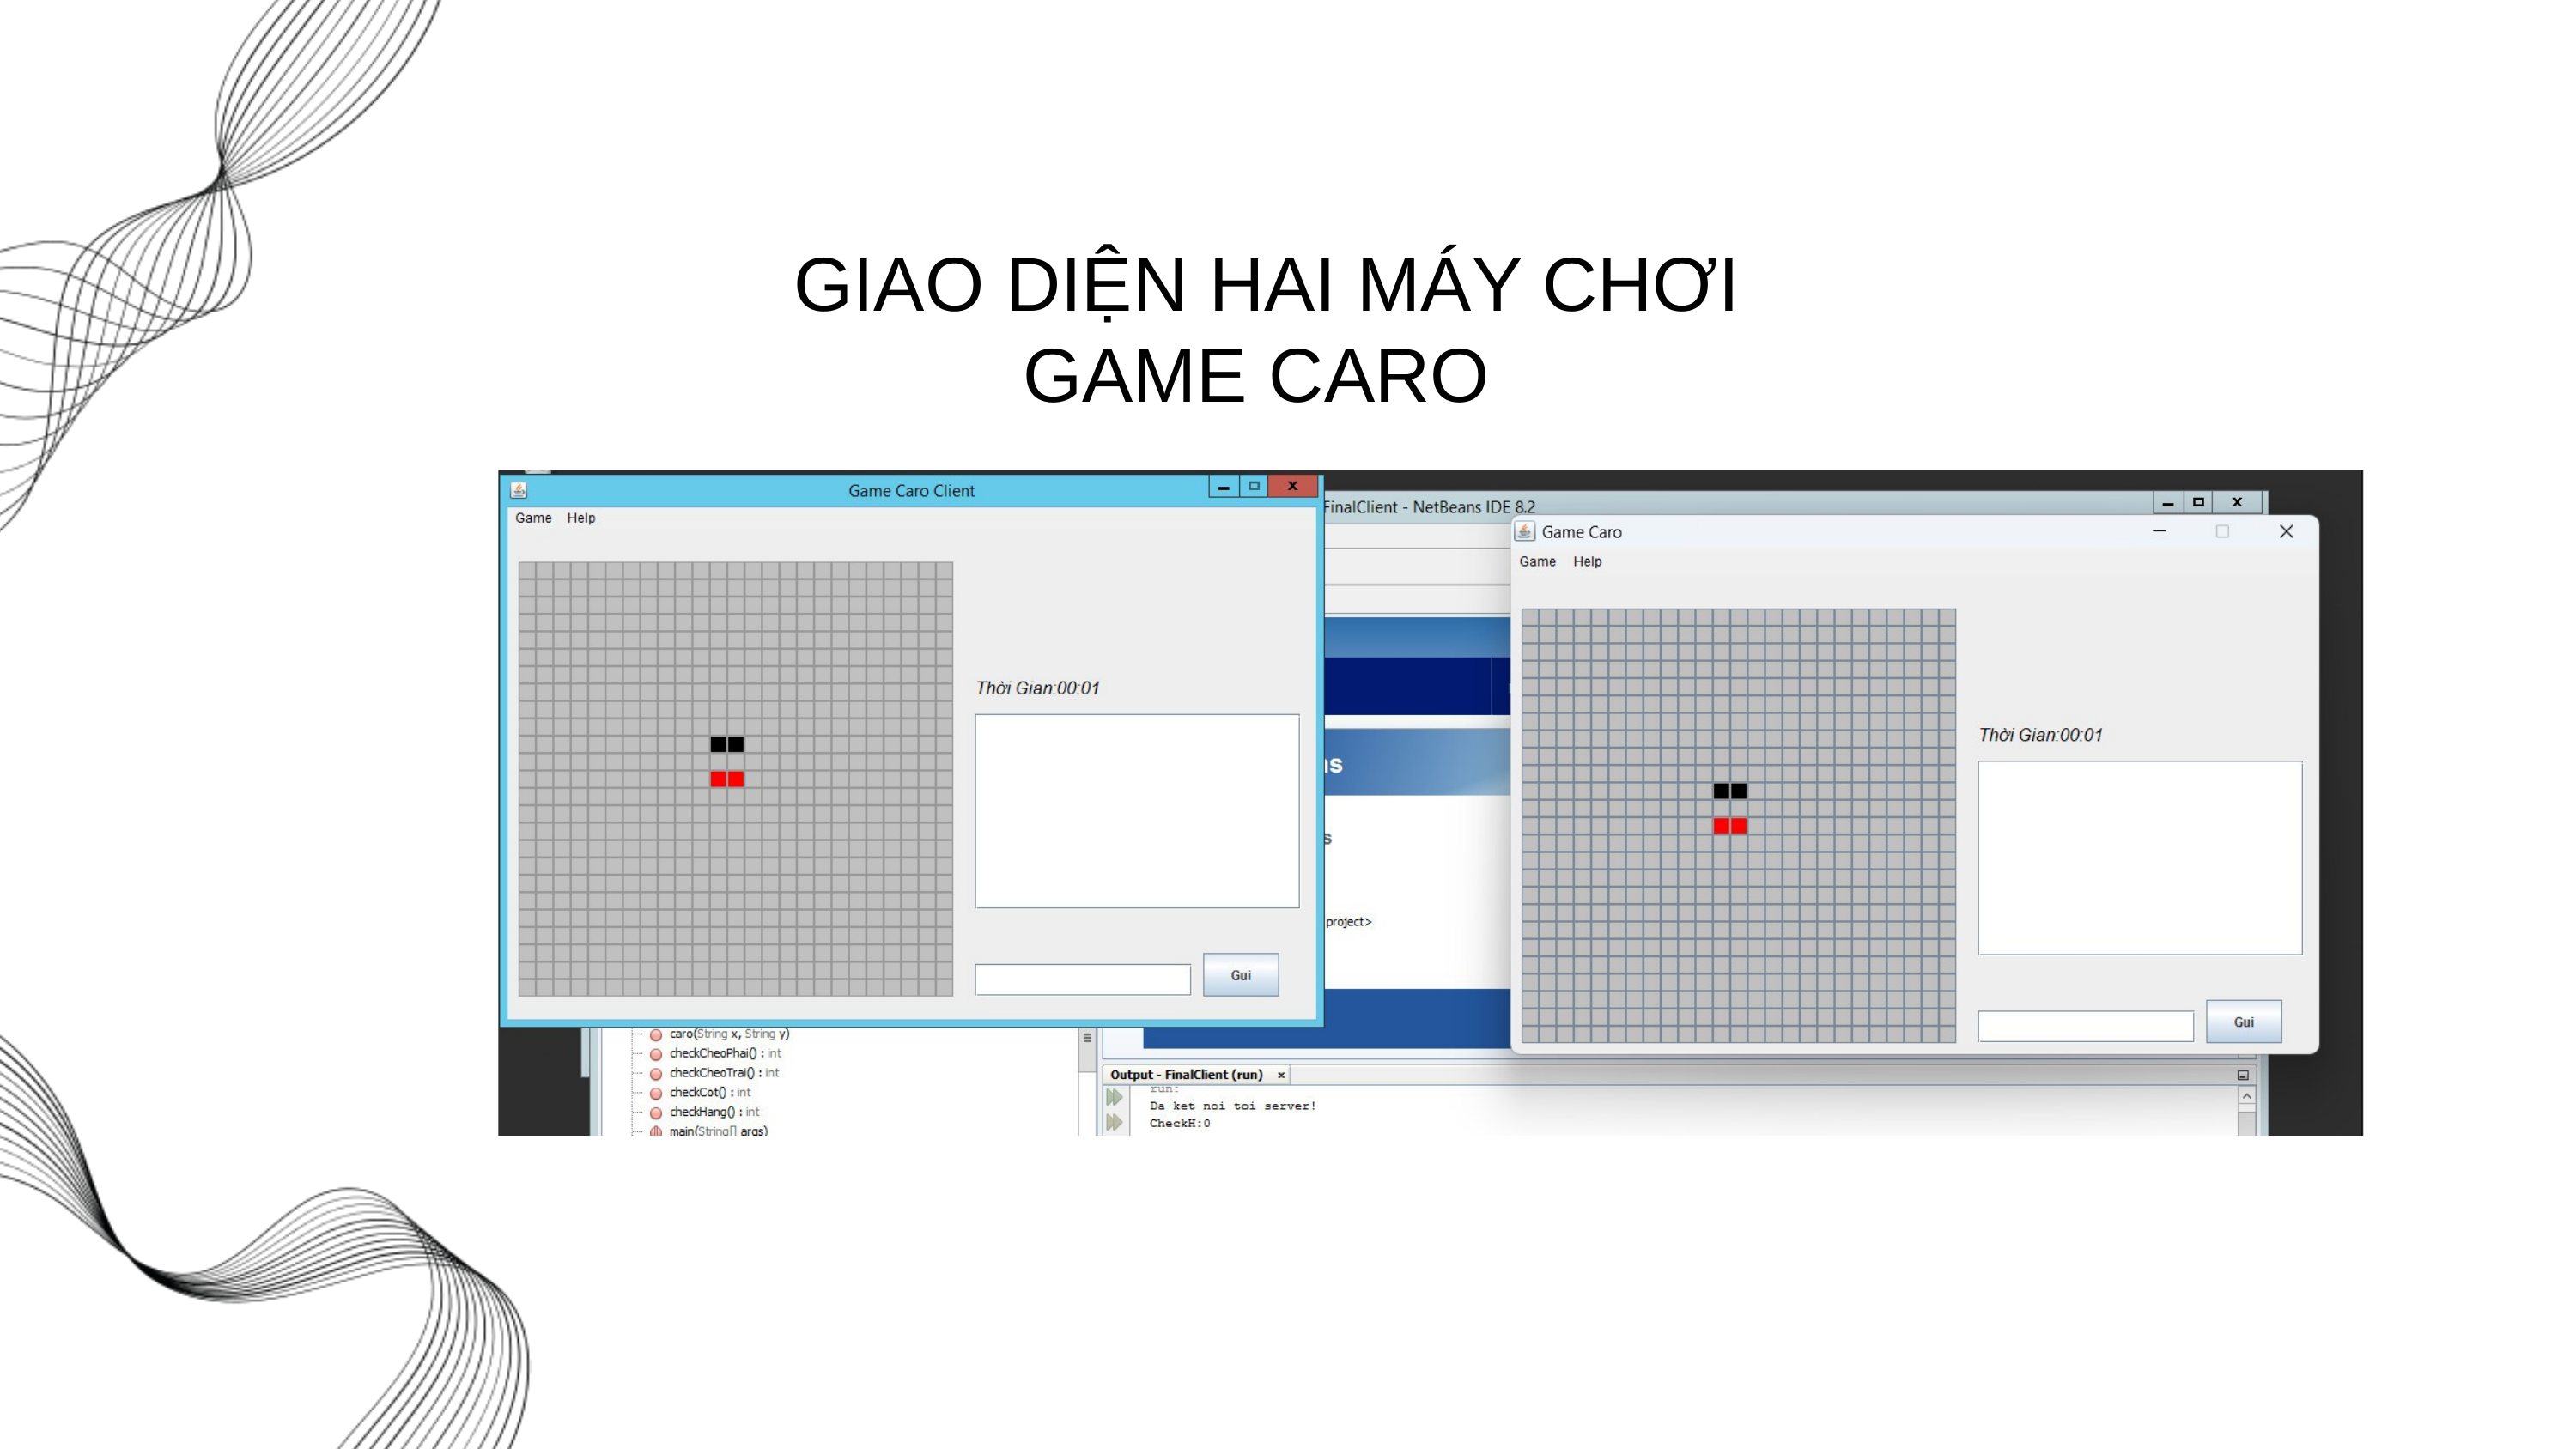

GIAO DIỆN HAI MÁY CHƠI GAME CARO